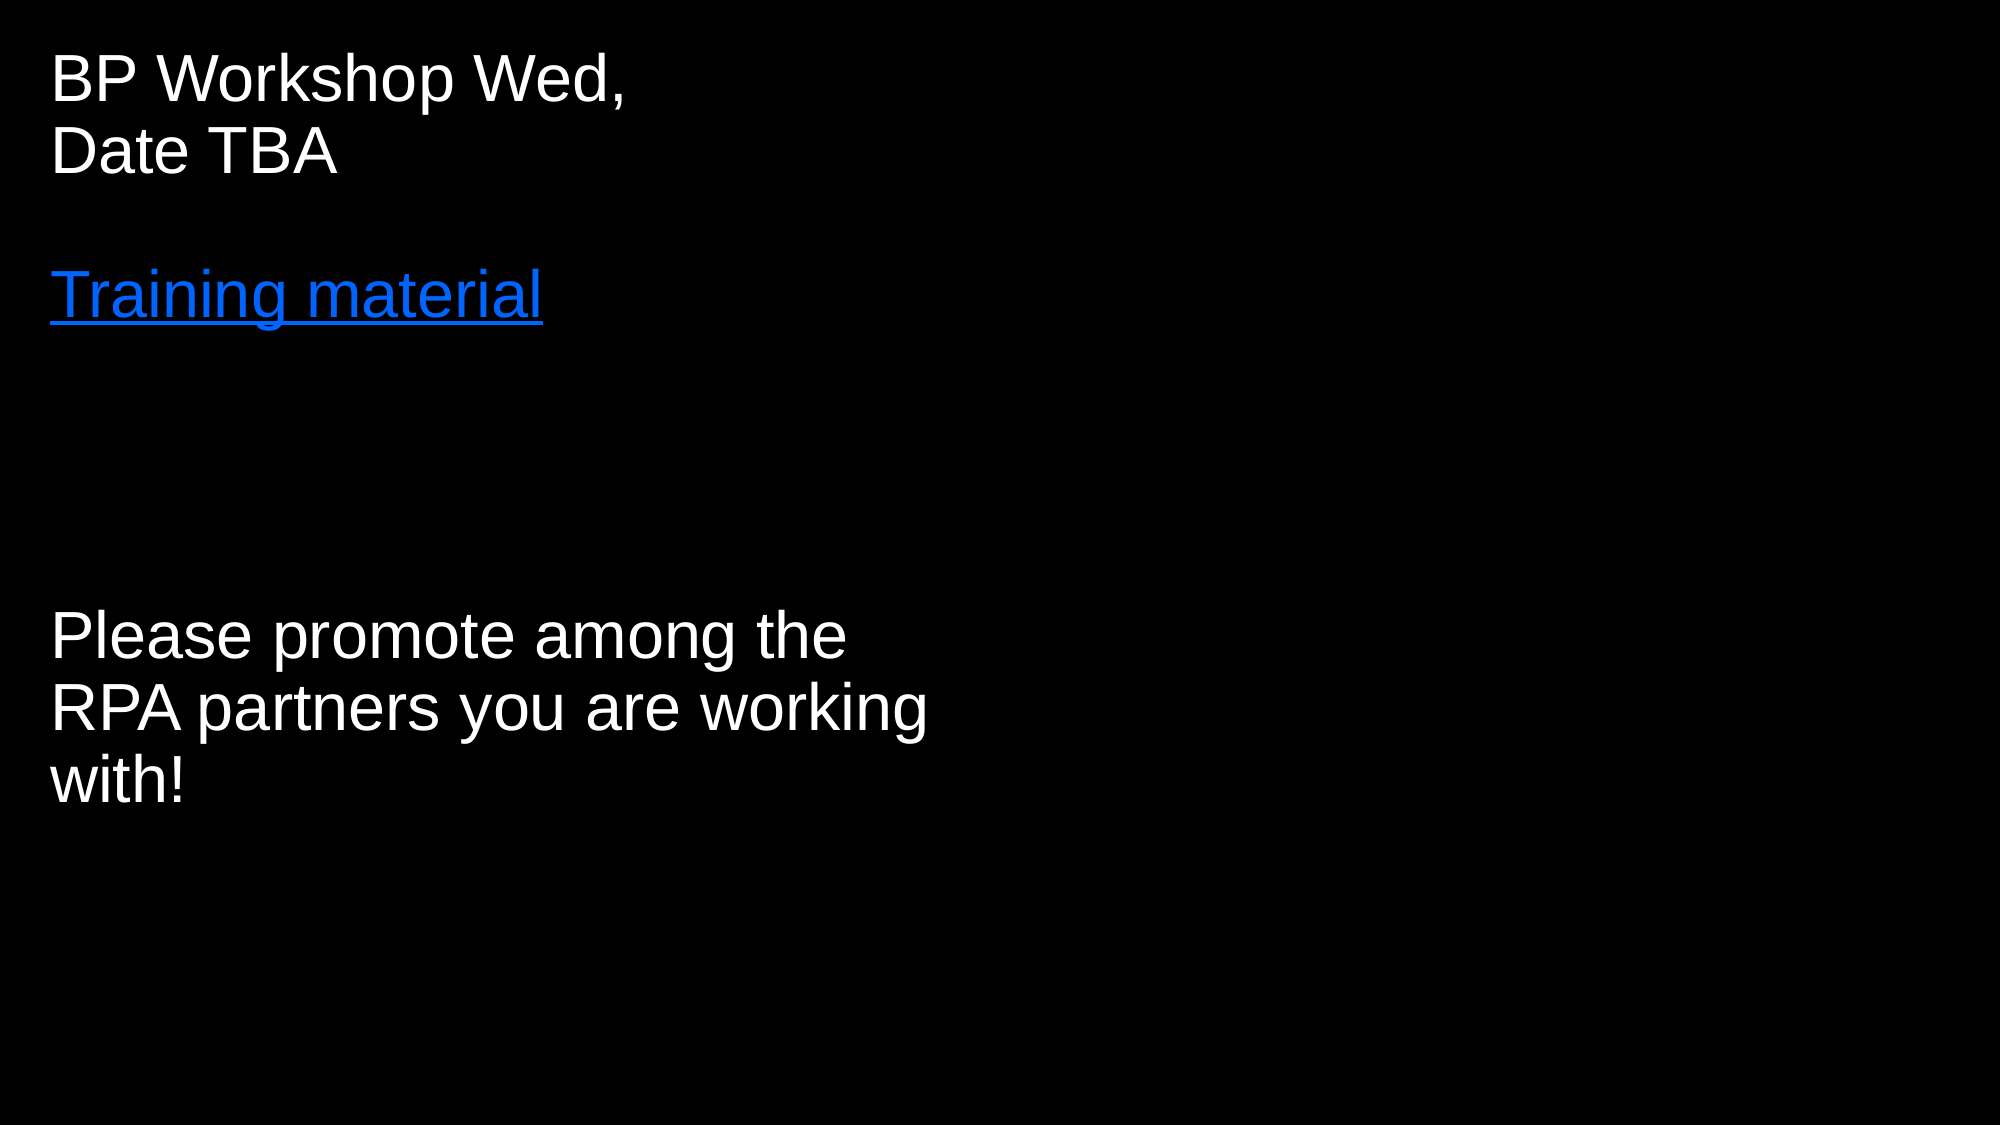

# BP Workshop Wed, Date TBA Training material Please promote among the RPA partners you are working with!
© 2018 IBM Corporation
4